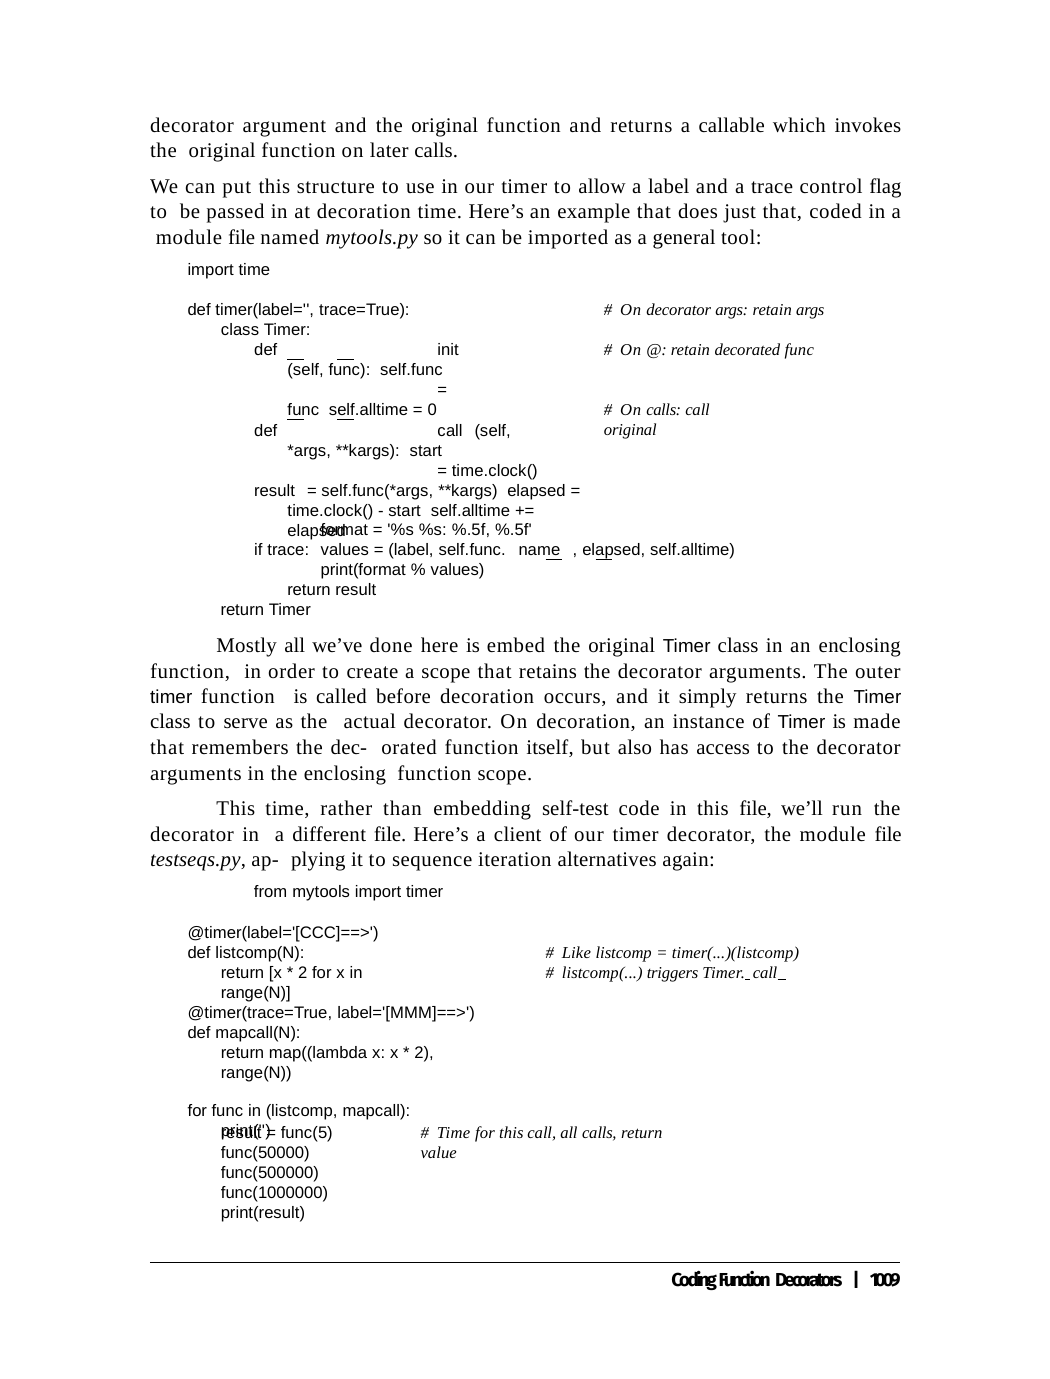

decorator argument and the original function and returns a callable which invokes the  original function on later calls.
We can put this structure to use in our timer to allow a label and a trace control flag to  be passed in at decoration time. Here’s an example that does just that, coded in a  module file named mytools.py so it can be imported as a general tool:
import time
def timer(label='', trace=True):  class Timer:
def		init (self, func):  self.func	= func  self.alltime = 0
def		call (self, *args, **kargs):  start	= time.clock()
result = self.func(*args, **kargs)  elapsed = time.clock() - start  self.alltime += elapsed
if trace:
# On decorator args: retain args
# On @: retain decorated func

# On calls: call original

format = '%s %s: %.5f, %.5f'
values = (label, self.func. name , elapsed, self.alltime)  print(format % values)
return result  return Timer
Mostly all we’ve done here is embed the original Timer class in an enclosing function,  in order to create a scope that retains the decorator arguments. The outer timer function  is called before decoration occurs, and it simply returns the Timer class to serve as the  actual decorator. On decoration, an instance of Timer is made that remembers the dec-  orated function itself, but also has access to the decorator arguments in the enclosing  function scope.
This time, rather than embedding self-test code in this file, we’ll run the decorator in  a different file. Here’s a client of our timer decorator, the module file testseqs.py, ap-  plying it to sequence iteration alternatives again:
from mytools import timer

@timer(label='[CCC]==>')  def listcomp(N):
return [x * 2 for x in range(N)]
# Like listcomp = timer(...)(listcomp)  # listcomp(...) triggers Timer. call
@timer(trace=True, label='[MMM]==>')  def mapcall(N):
return map((lambda x: x * 2), range(N))

for func in (listcomp, mapcall):  print('')
result = func(5)  func(50000)  func(500000)  func(1000000)  print(result)
# Time for this call, all calls, return value

Coding Function Decorators  |  1009